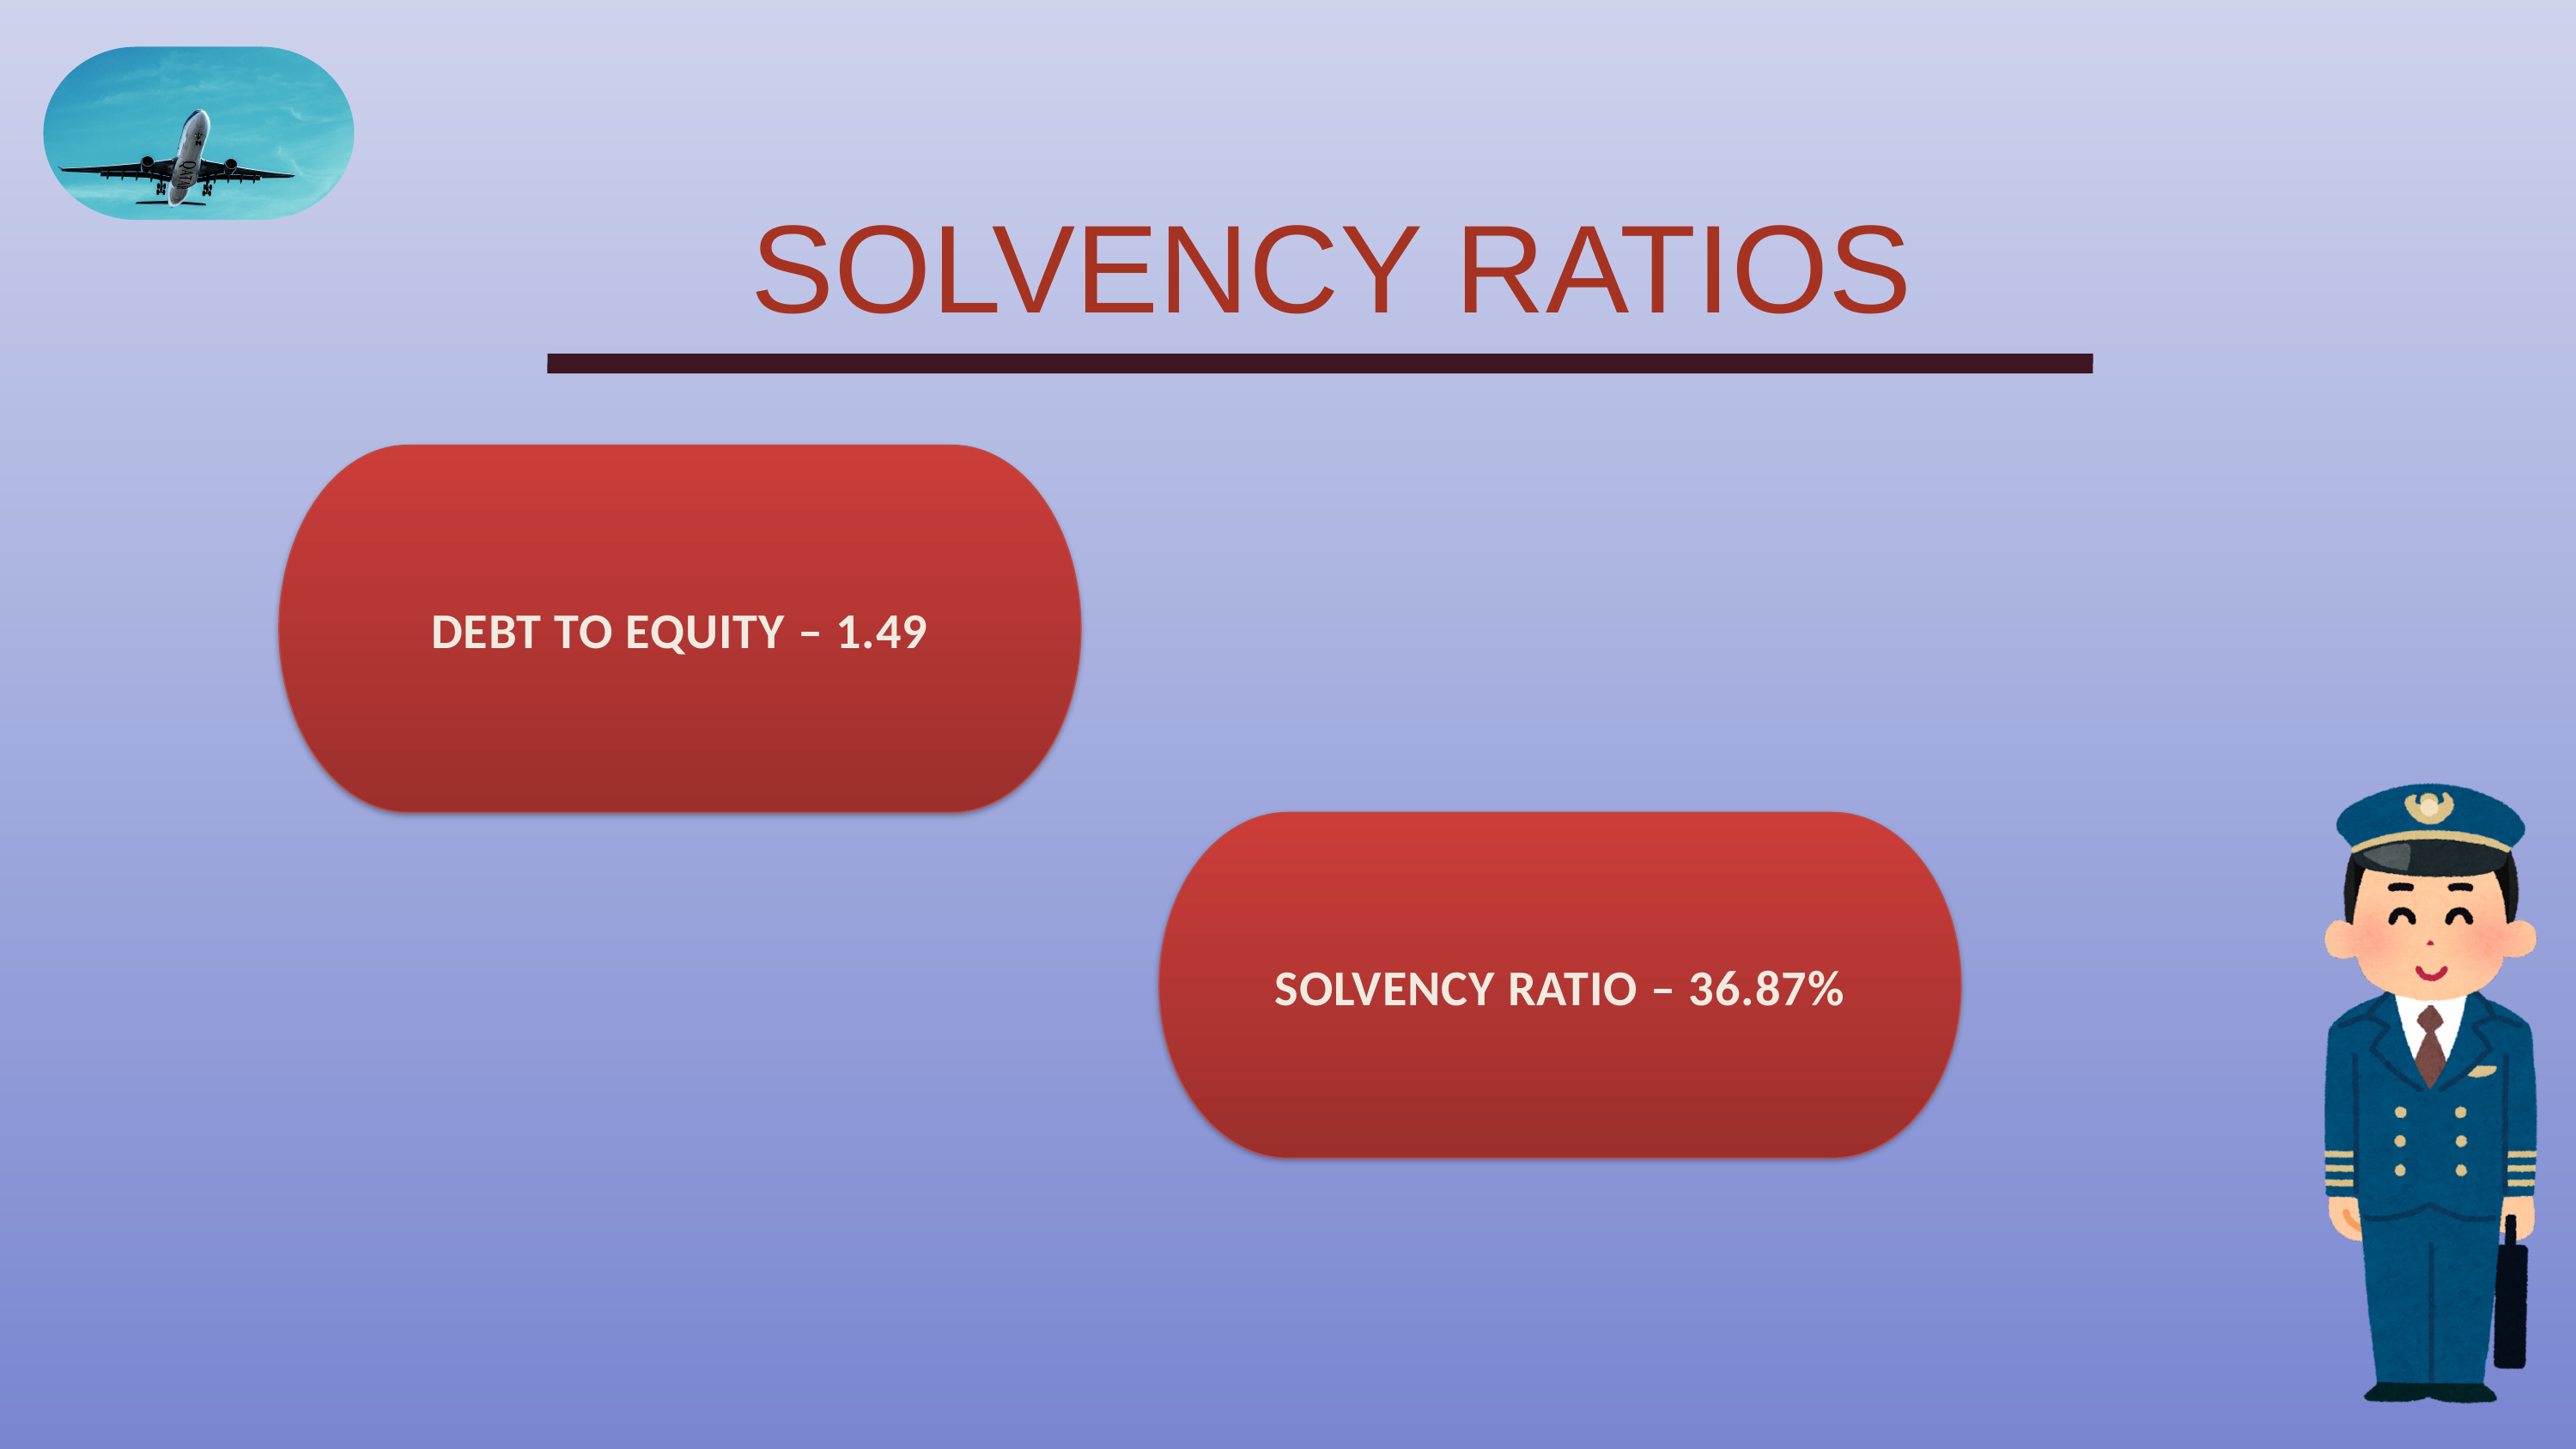

SOLVENCY RATIOS

DEBT TO EQUITY – 1.49

SOLVENCY RATIO – 36.87%